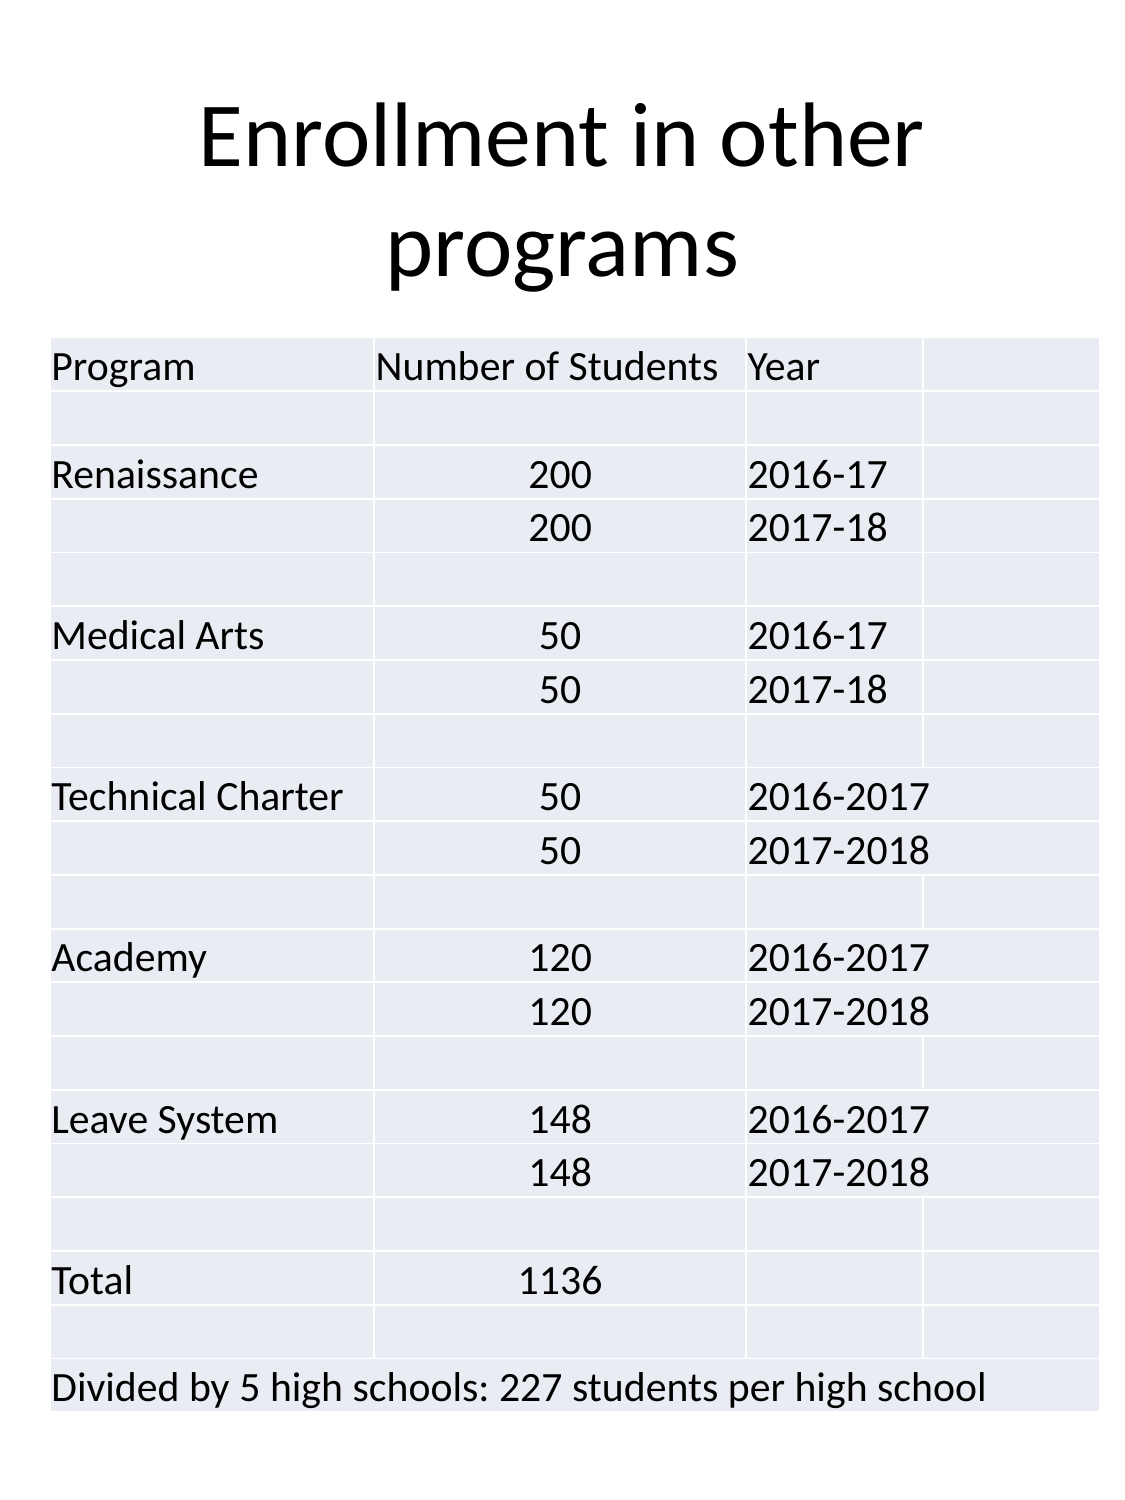

# Enrollment in other programs
| Program | Number of Students | Year |  |
| --- | --- | --- | --- |
|  |  |  |  |
| Renaissance | 200 | 2016-17 |  |
|  | 200 | 2017-18 |  |
|  |  |  |  |
| Medical Arts | 50 | 2016-17 |  |
|  | 50 | 2017-18 |  |
|  |  |  |  |
| Technical Charter | 50 | 2016-2017 |  |
|  | 50 | 2017-2018 |  |
|  |  |  |  |
| Academy | 120 | 2016-2017 |  |
|  | 120 | 2017-2018 |  |
|  |  |  |  |
| Leave System | 148 | 2016-2017 |  |
|  | 148 | 2017-2018 |  |
|  |  |  |  |
| Total | 1136 |  |  |
|  |  |  |  |
| Divided by 5 high schools: 227 students per high school |  |  |  |